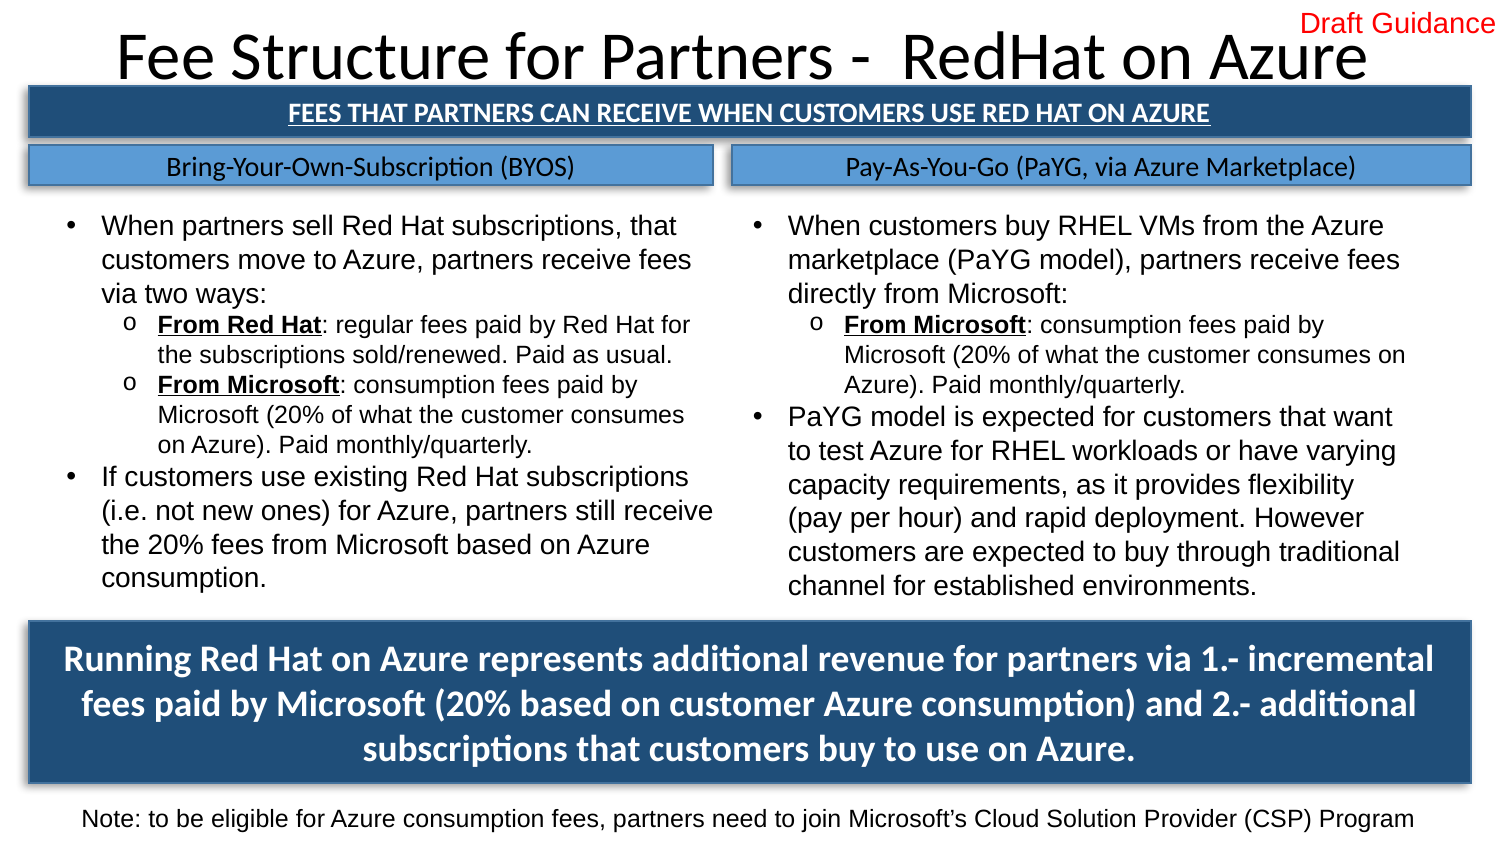

# Fee Structure for Partners -  RedHat on Azure
Draft Guidance
FEES THAT PARTNERS CAN RECEIVE WHEN CUSTOMERS USE RED HAT ON AZURE
Pay-As-You-Go (PaYG, via Azure Marketplace)
Bring-Your-Own-Subscription (BYOS)
When customers buy RHEL VMs from the Azure marketplace (PaYG model), partners receive fees directly from Microsoft:
From Microsoft: consumption fees paid by Microsoft (20% of what the customer consumes on Azure). Paid monthly/quarterly.
PaYG model is expected for customers that want to test Azure for RHEL workloads or have varying capacity requirements, as it provides flexibility (pay per hour) and rapid deployment. However customers are expected to buy through traditional channel for established environments.
When partners sell Red Hat subscriptions, that customers move to Azure, partners receive fees via two ways:
From Red Hat: regular fees paid by Red Hat for the subscriptions sold/renewed. Paid as usual.
From Microsoft: consumption fees paid by Microsoft (20% of what the customer consumes on Azure). Paid monthly/quarterly.
If customers use existing Red Hat subscriptions (i.e. not new ones) for Azure, partners still receive the 20% fees from Microsoft based on Azure consumption.
Running Red Hat on Azure represents additional revenue for partners via 1.- incremental fees paid by Microsoft (20% based on customer Azure consumption) and 2.- additional subscriptions that customers buy to use on Azure.
Note: to be eligible for Azure consumption fees, partners need to join Microsoft’s Cloud Solution Provider (CSP) Program